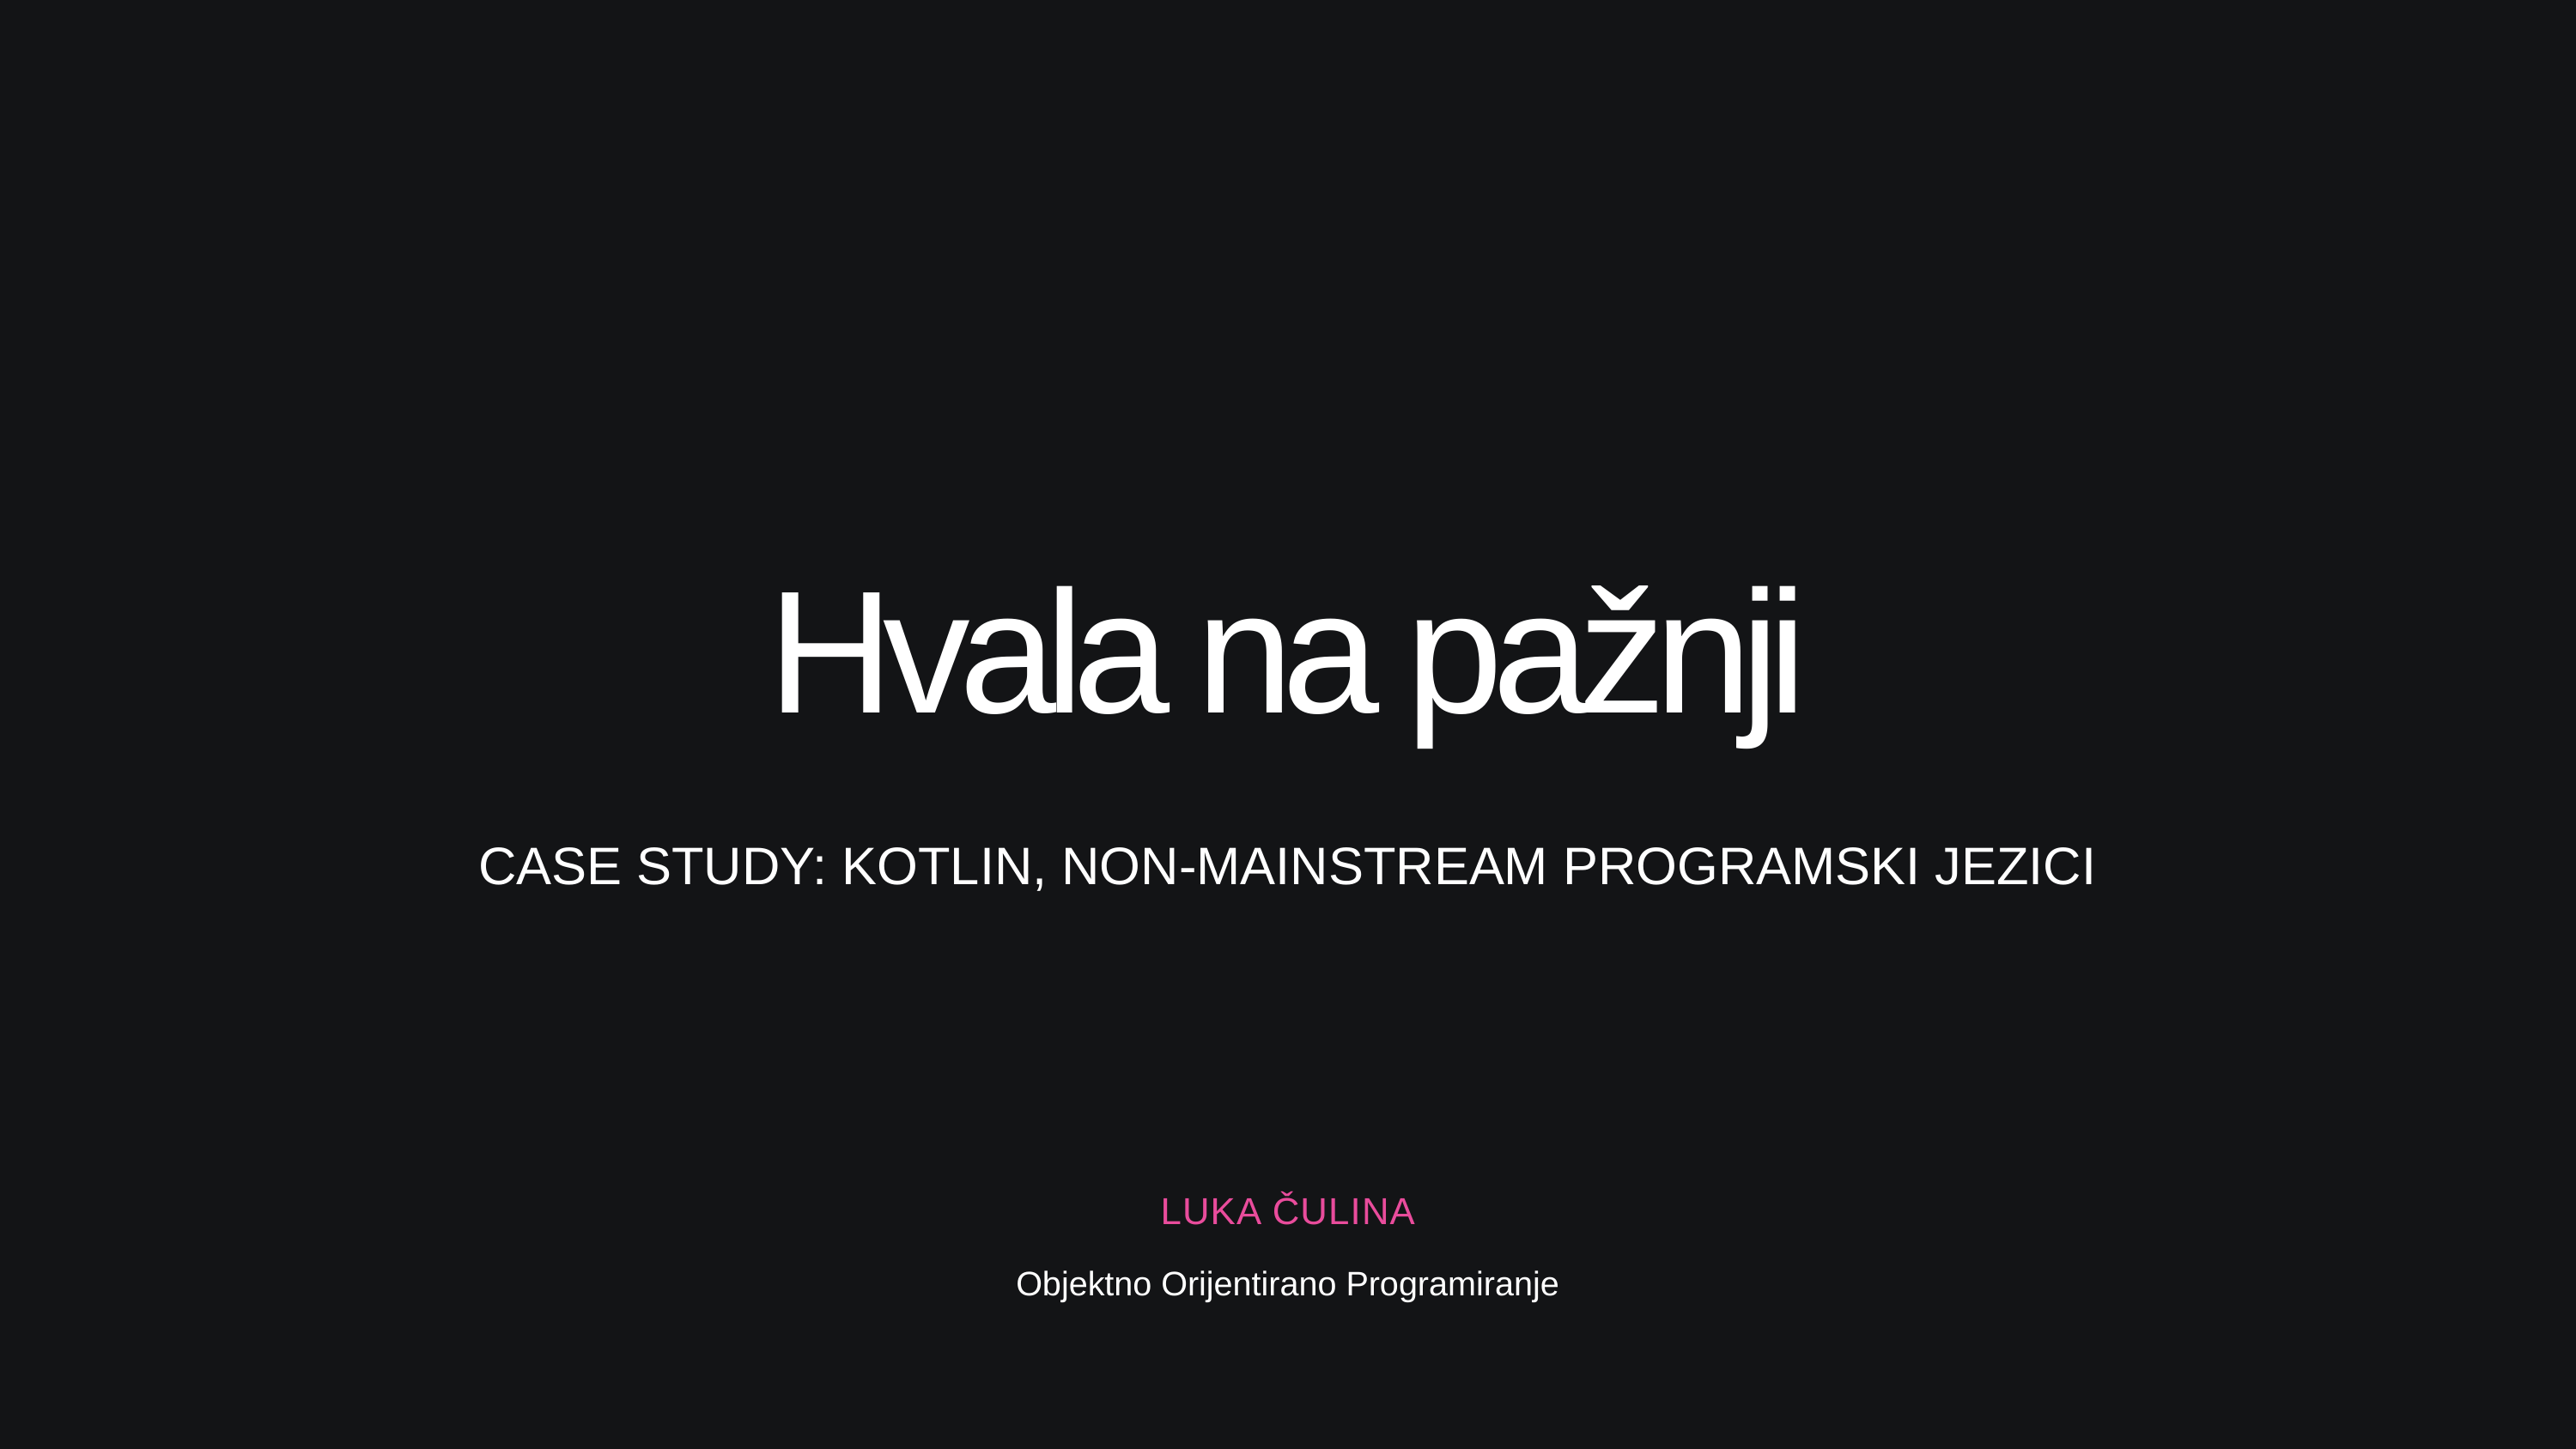

Hvala na pažnji
CASE STUDY: KOTLIN, NON-MAINSTREAM PROGRAMSKI JEZICI
LUKA ČULINA
Objektno Orijentirano Programiranje